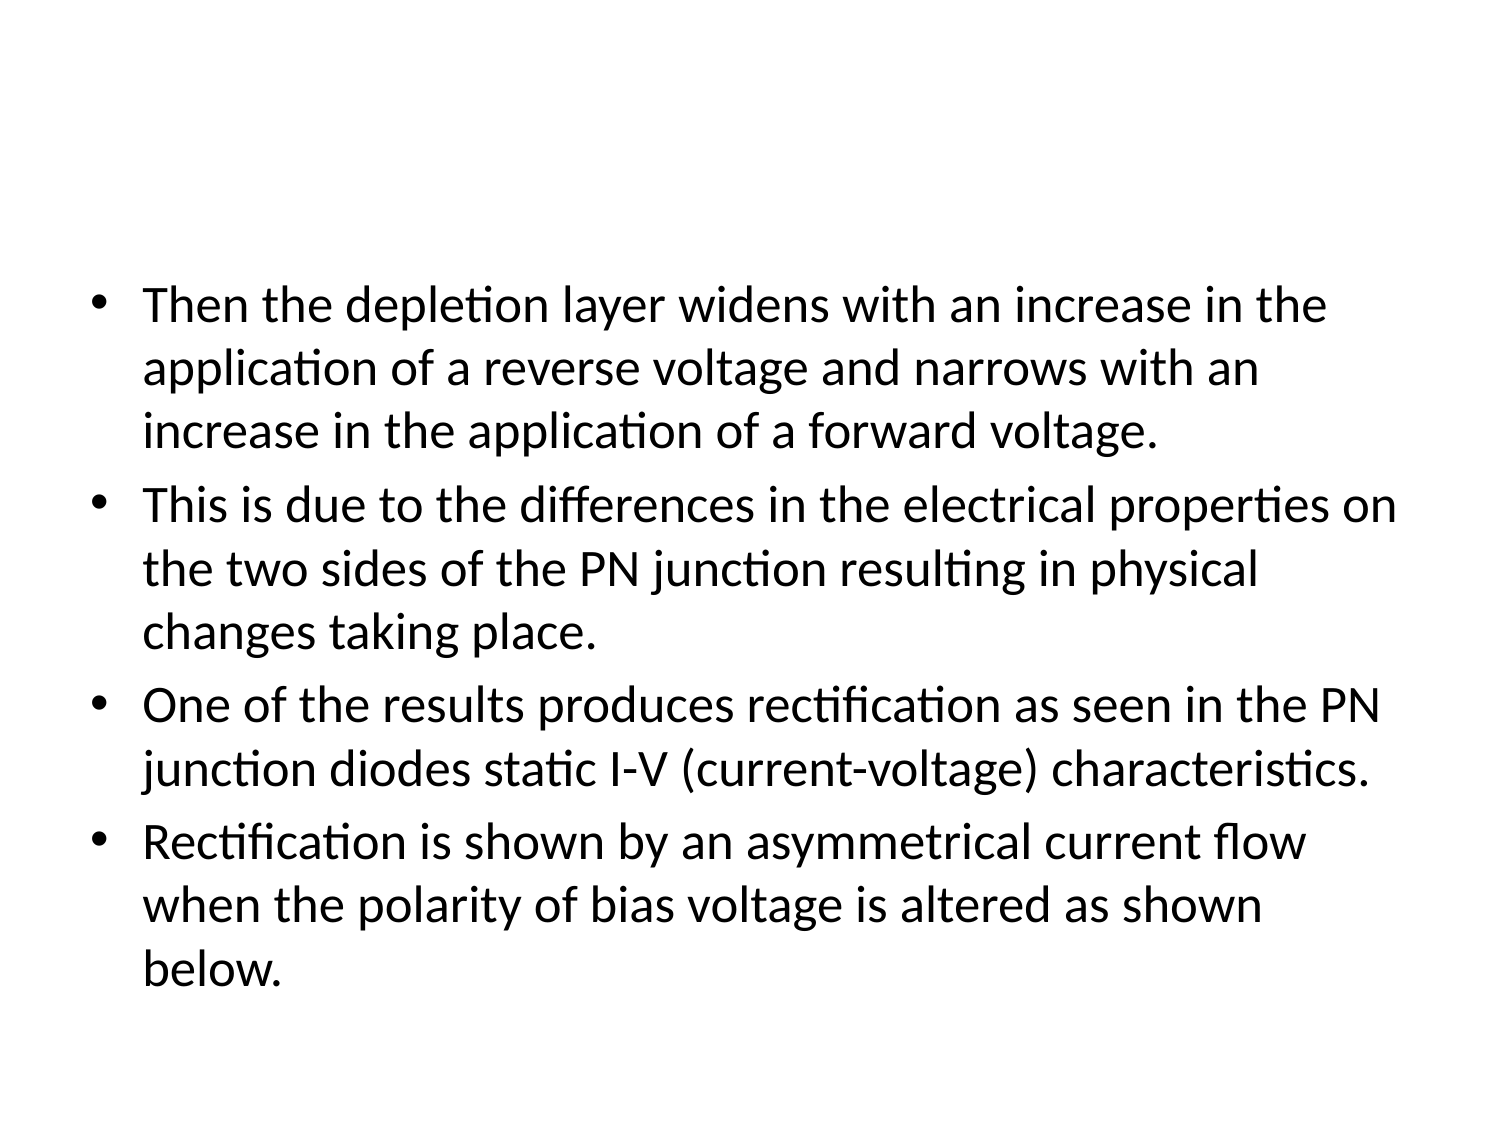

Then the depletion layer widens with an increase in the application of a reverse voltage and narrows with an increase in the application of a forward voltage.
This is due to the differences in the electrical properties on the two sides of the PN junction resulting in physical changes taking place.
One of the results produces rectification as seen in the PN junction diodes static I-V (current-voltage) characteristics.
Rectification is shown by an asymmetrical current flow when the polarity of bias voltage is altered as shown below.